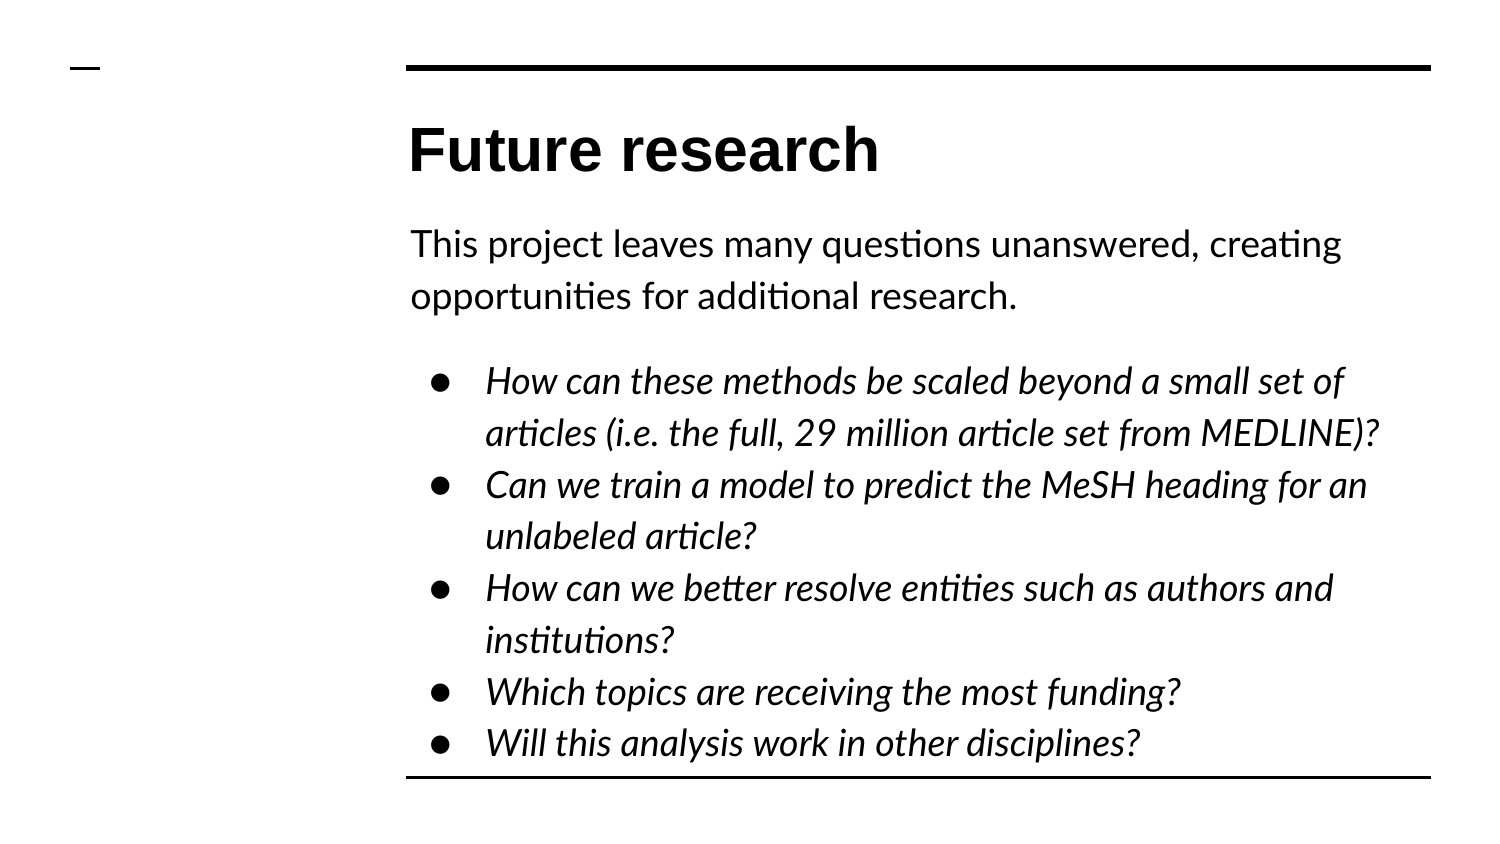

# Future research
This project leaves many questions unanswered, creating opportunities for additional research.
How can these methods be scaled beyond a small set of articles (i.e. the full, 29 million article set from MEDLINE)?
Can we train a model to predict the MeSH heading for an unlabeled article?
How can we better resolve entities such as authors and institutions?
Which topics are receiving the most funding?
Will this analysis work in other disciplines?